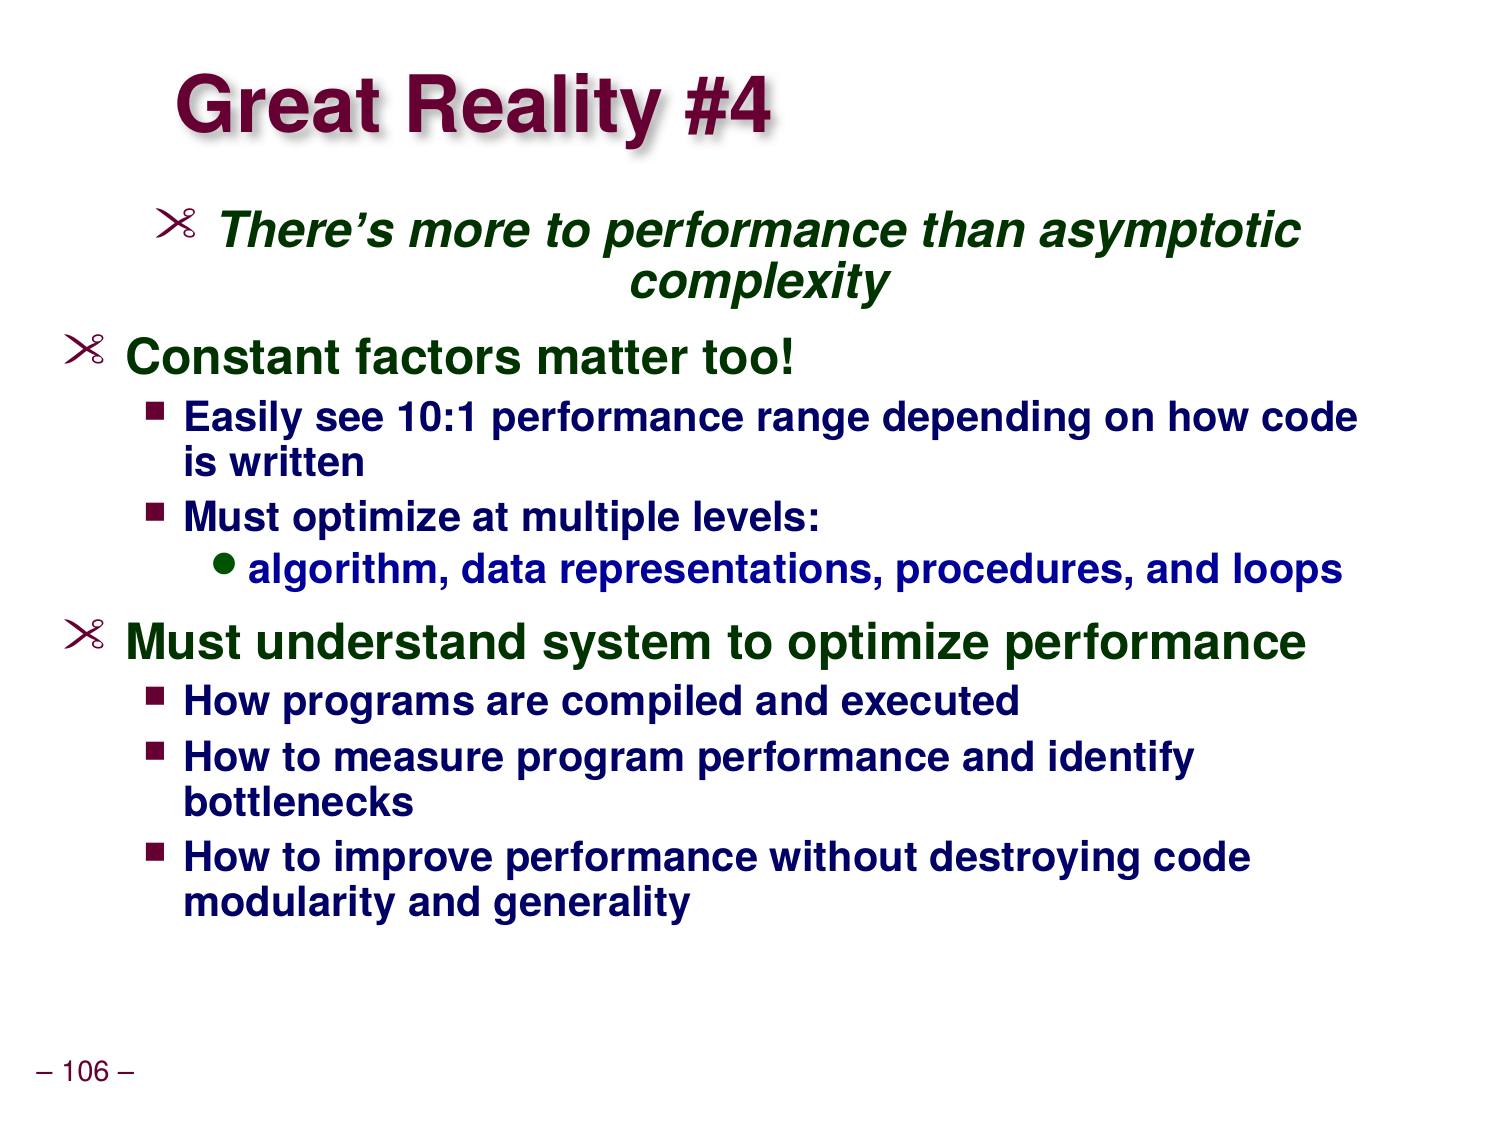

# Great Reality #4
There’s more to performance than asymptotic complexity
Constant factors matter too!
Easily see 10:1 performance range depending on how code is written
Must optimize at multiple levels:
algorithm, data representations, procedures, and loops
Must understand system to optimize performance
How programs are compiled and executed
How to measure program performance and identify bottlenecks
How to improve performance without destroying code modularity and generality